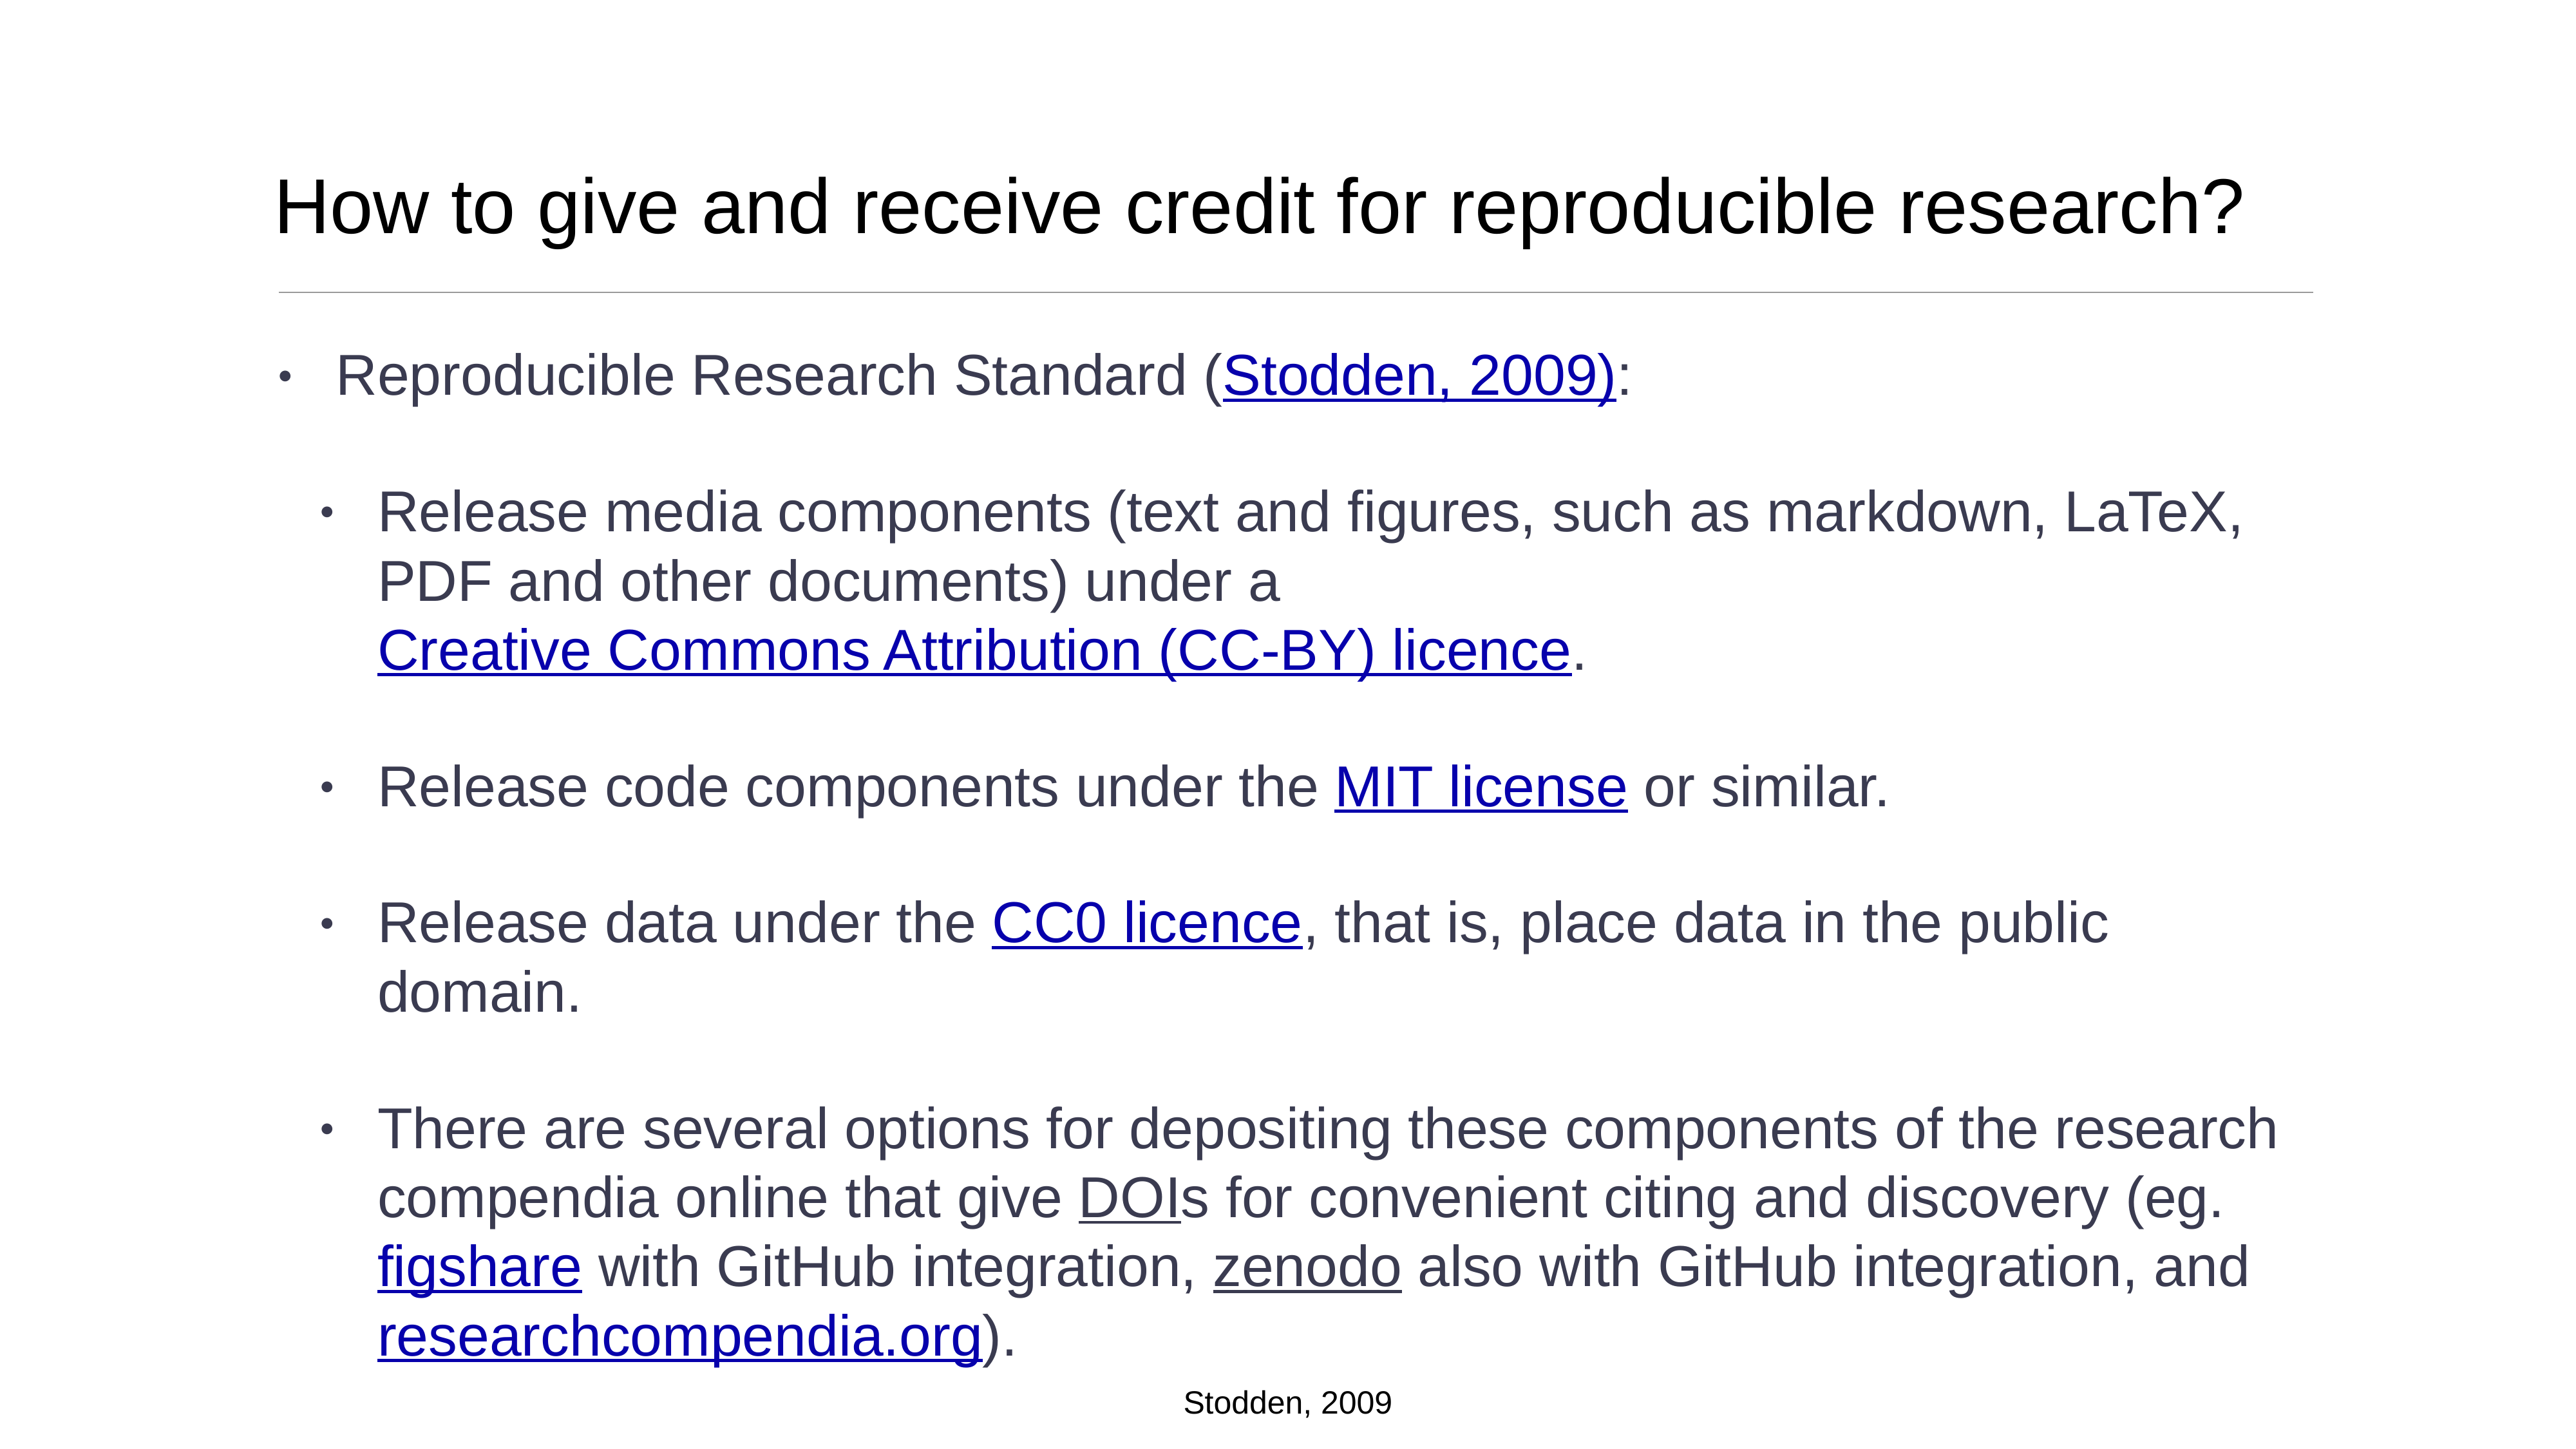

# How to give and receive credit for reproducible research?
Reproducible Research Standard (Stodden, 2009):
Release media components (text and figures, such as markdown, LaTeX, PDF and other documents) under a Creative Commons Attribution (CC-BY) licence.
Release code components under the MIT license or similar.
Release data under the CC0 licence, that is, place data in the public domain.
There are several options for depositing these components of the research compendia online that give DOIs for convenient citing and discovery (eg. figshare with GitHub integration, zenodo also with GitHub integration, and researchcompendia.org).
Stodden, 2009